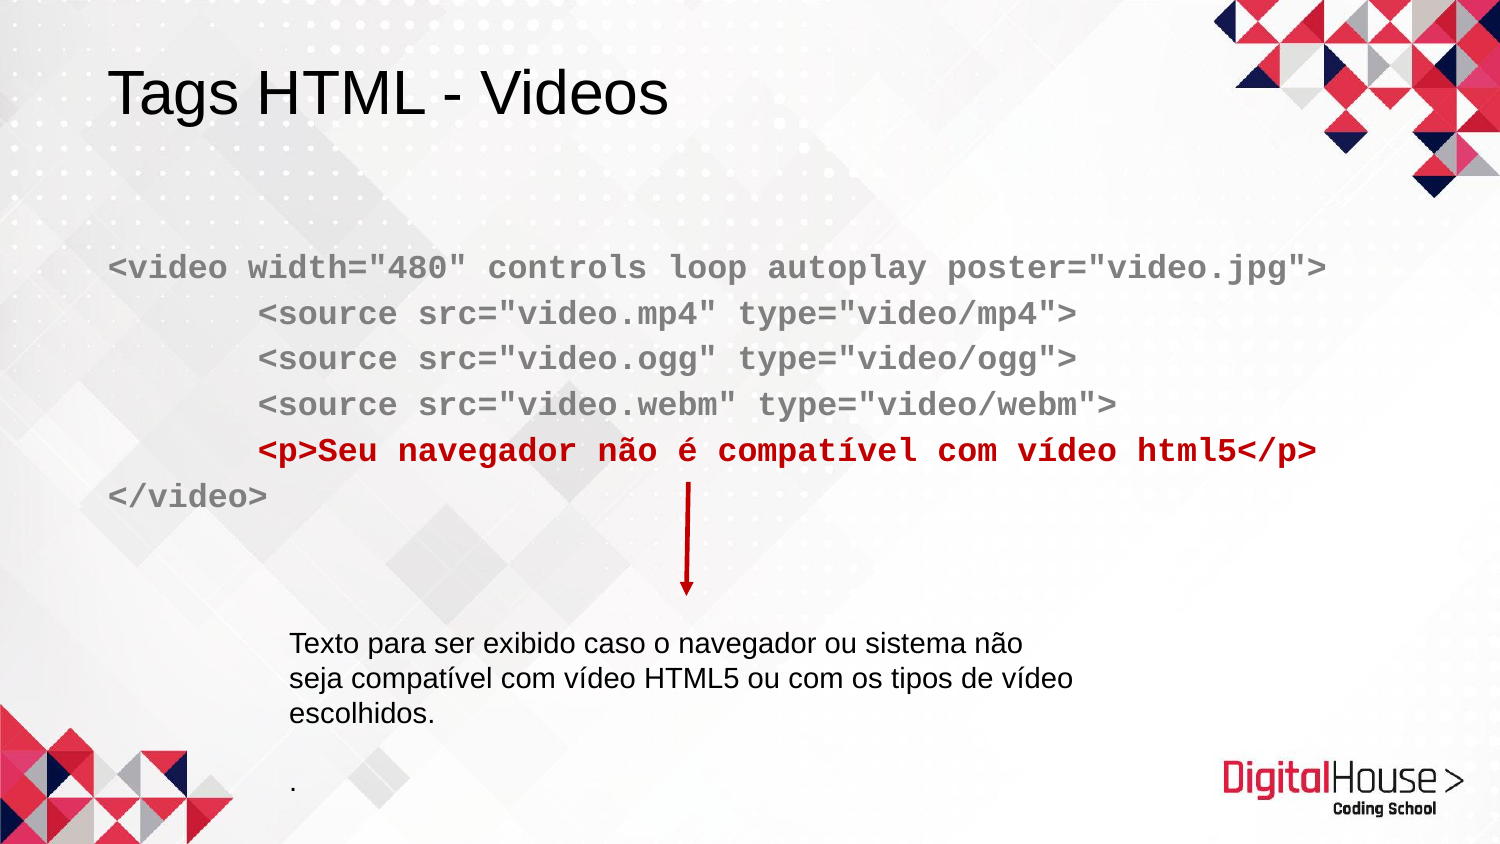

# Tags HTML - Videos
<video width="480" controls loop autoplay poster="video.jpg">
	<source src="video.mp4" type="video/mp4">
	<source src="video.ogg" type="video/ogg">
	<source src="video.webm" type="video/webm">
	<p>Seu navegador não é compatível com vídeo html5</p>
</video>
Texto para ser exibido caso o navegador ou sistema não seja compatível com vídeo HTML5 ou com os tipos de vídeo escolhidos.
.